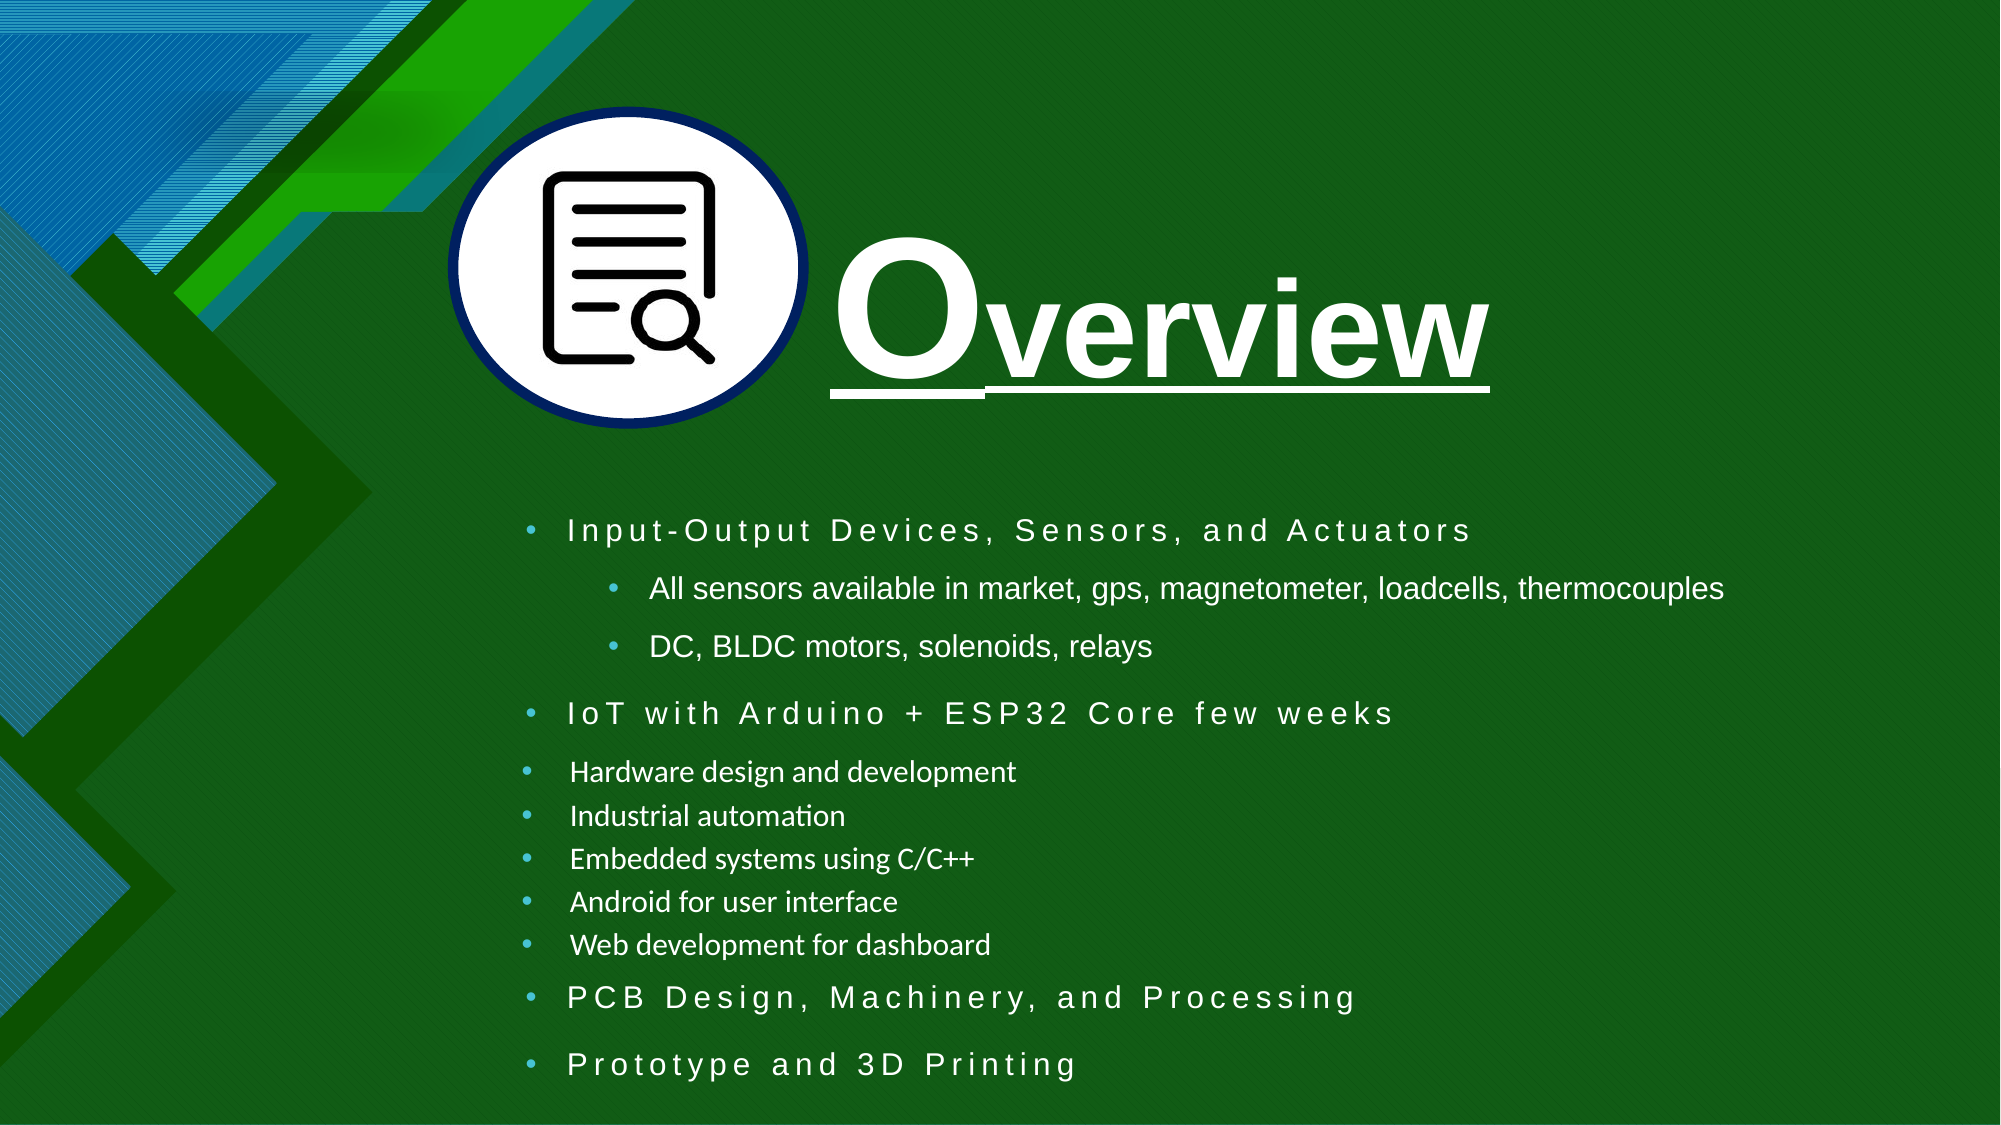

# Overview
Input-Output Devices, Sensors, and Actuators
All sensors available in market, gps, magnetometer, loadcells, thermocouples
DC, BLDC motors, solenoids, relays
IoT with Arduino + ESP32 Core few weeks
Hardware design and development
Industrial automation
Embedded systems using C/C++
Android for user interface
Web development for dashboard
PCB Design, Machinery, and Processing
Prototype and 3D Printing